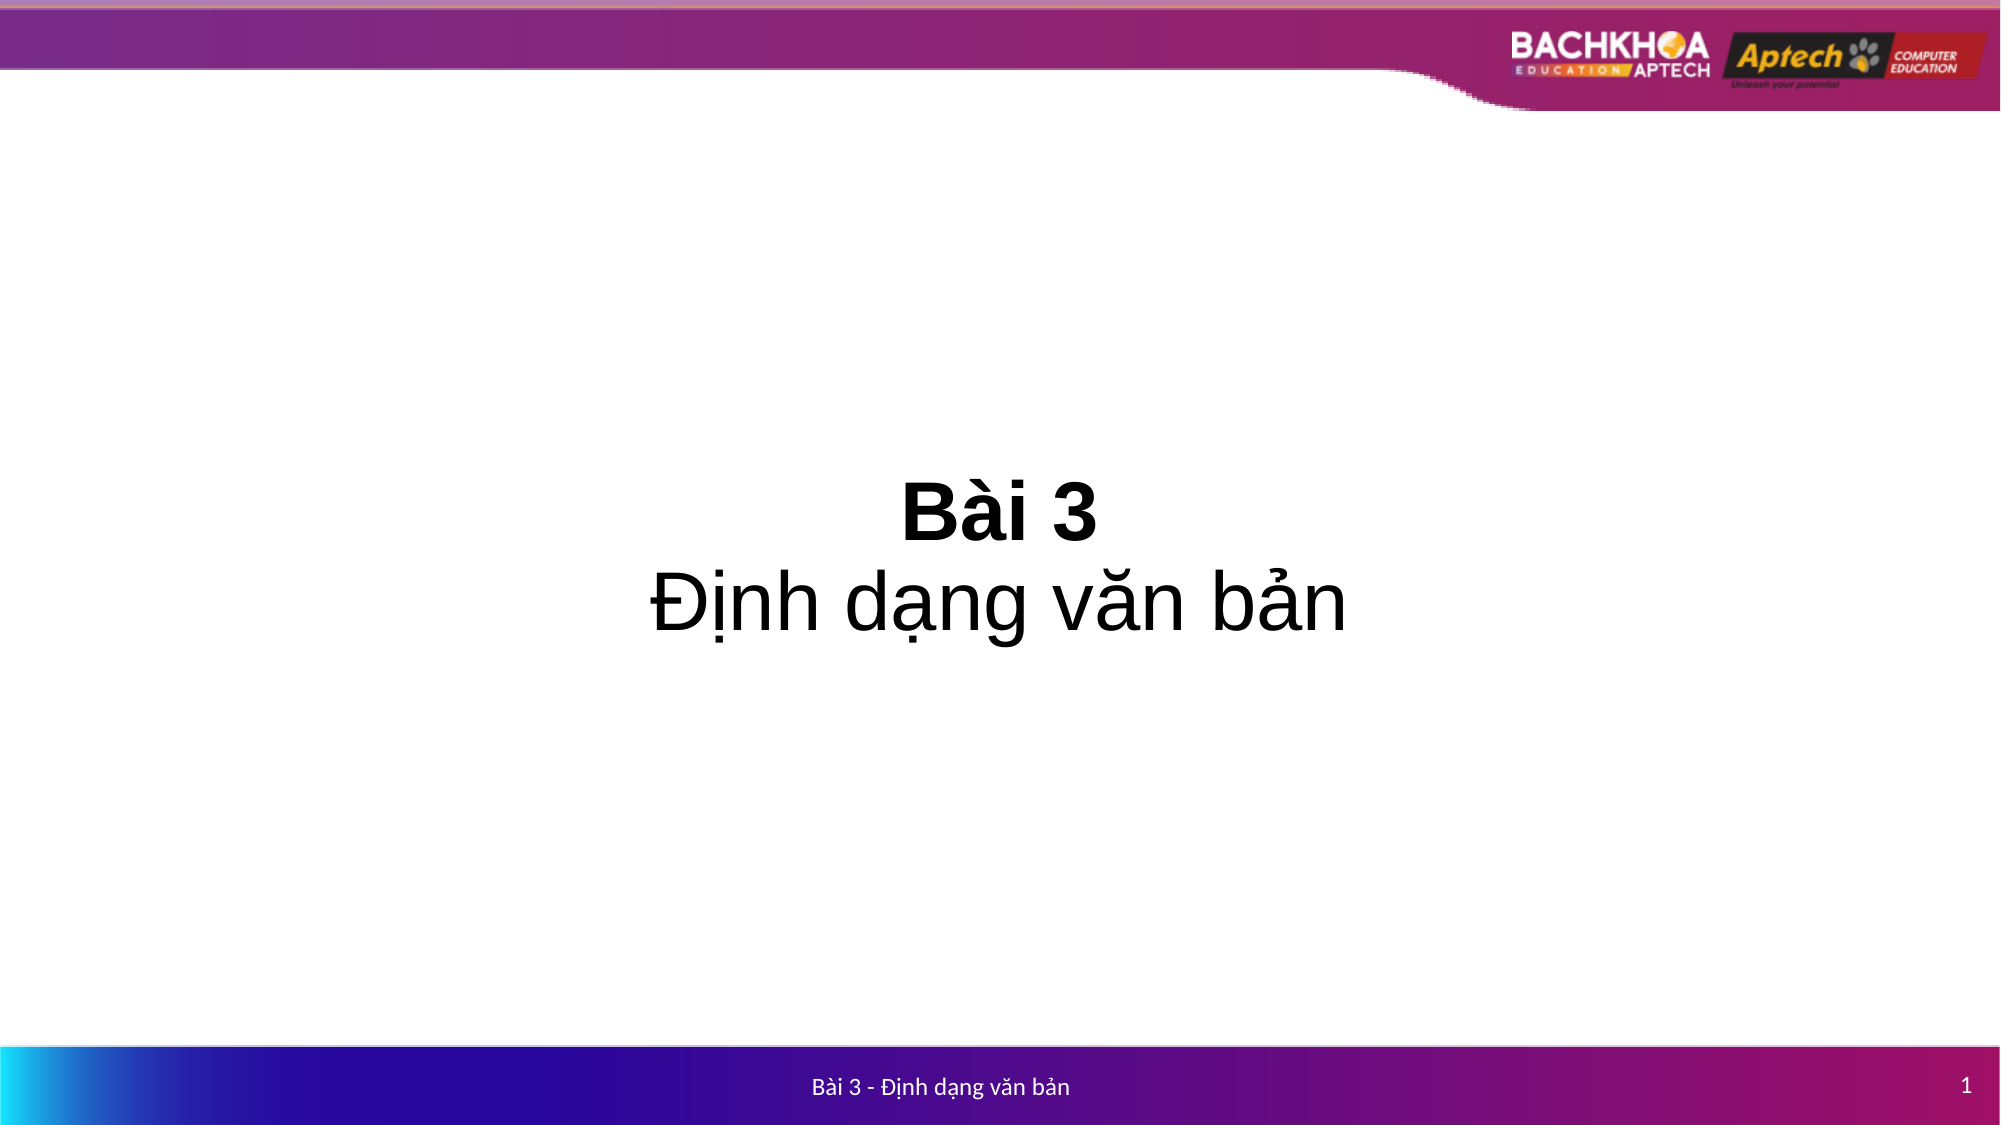

# Bài 3 Định dạng văn bản

1
Bài 3 - Định dạng văn bản